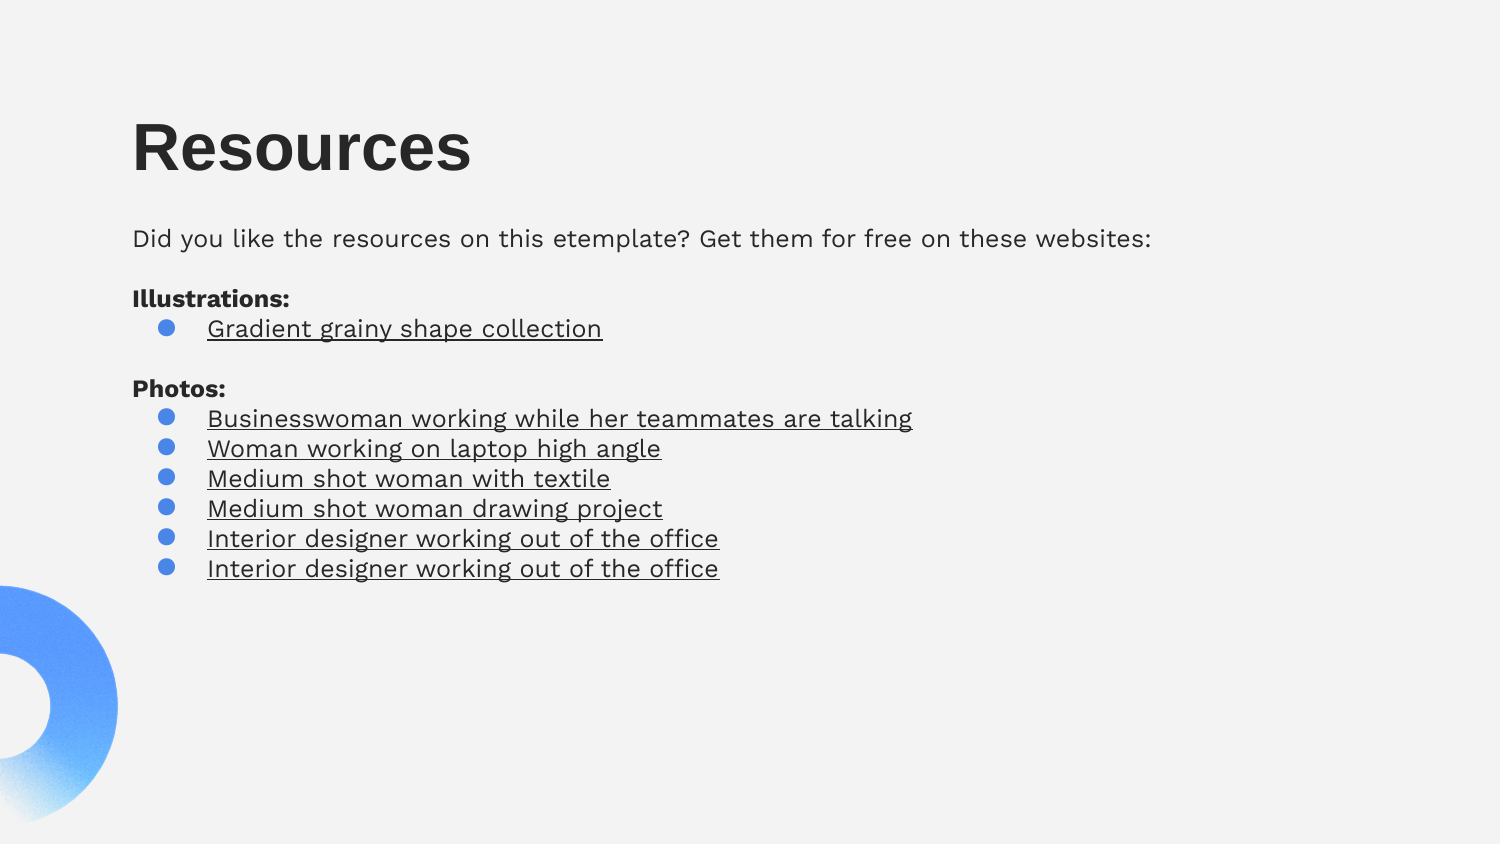

# Resources
Did you like the resources on this etemplate? Get them for free on these websites:

Illustrations:
Gradient grainy shape collection

Photos:
Businesswoman working while her teammates are talking
Woman working on laptop high angle
Medium shot woman with textile
Medium shot woman drawing project
Interior designer working out of the office
Interior designer working out of the office